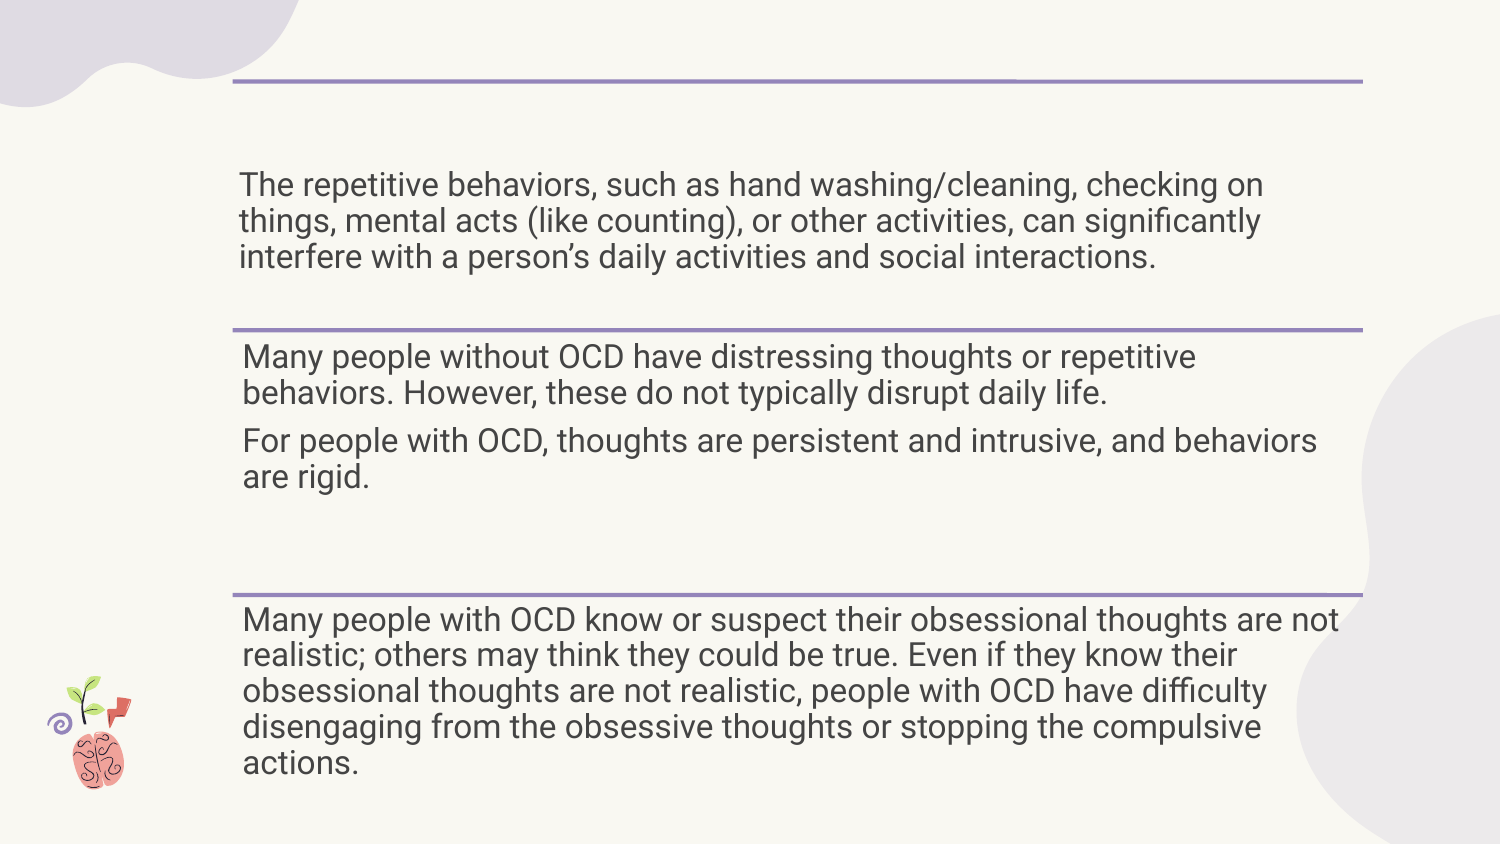

The repetitive behaviors, such as hand washing/cleaning, checking on things, mental acts (like counting), or other activities, can significantly interfere with a person’s daily activities and social interactions.
Many people without OCD have distressing thoughts or repetitive behaviors. However, these do not typically disrupt daily life.
For people with OCD, thoughts are persistent and intrusive, and behaviors are rigid.

Many people with OCD know or suspect their obsessional thoughts are not realistic; others may think they could be true. Even if they know their obsessional thoughts are not realistic, people with OCD have difficulty disengaging from the obsessive thoughts or stopping the compulsive actions.